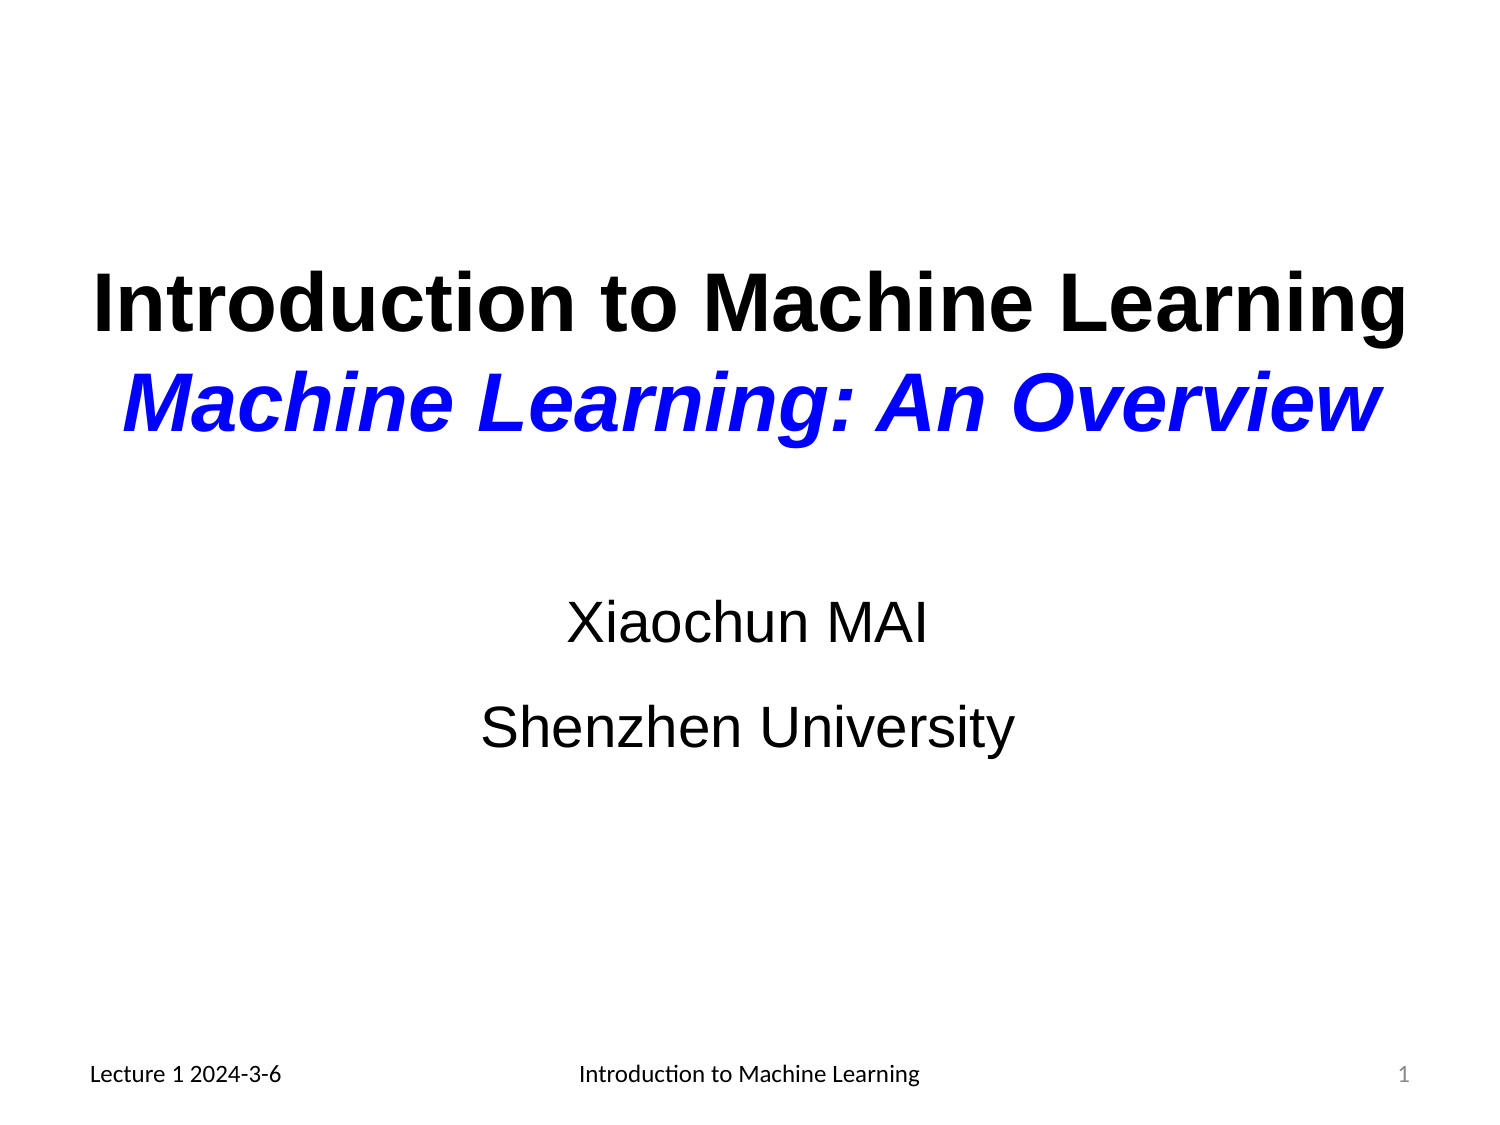

# Introduction to Machine Learning Machine Learning: An Overview
Xiaochun MAI
Shenzhen University

Lecture 1 2024-3-6
Introduction to Machine Learning
1